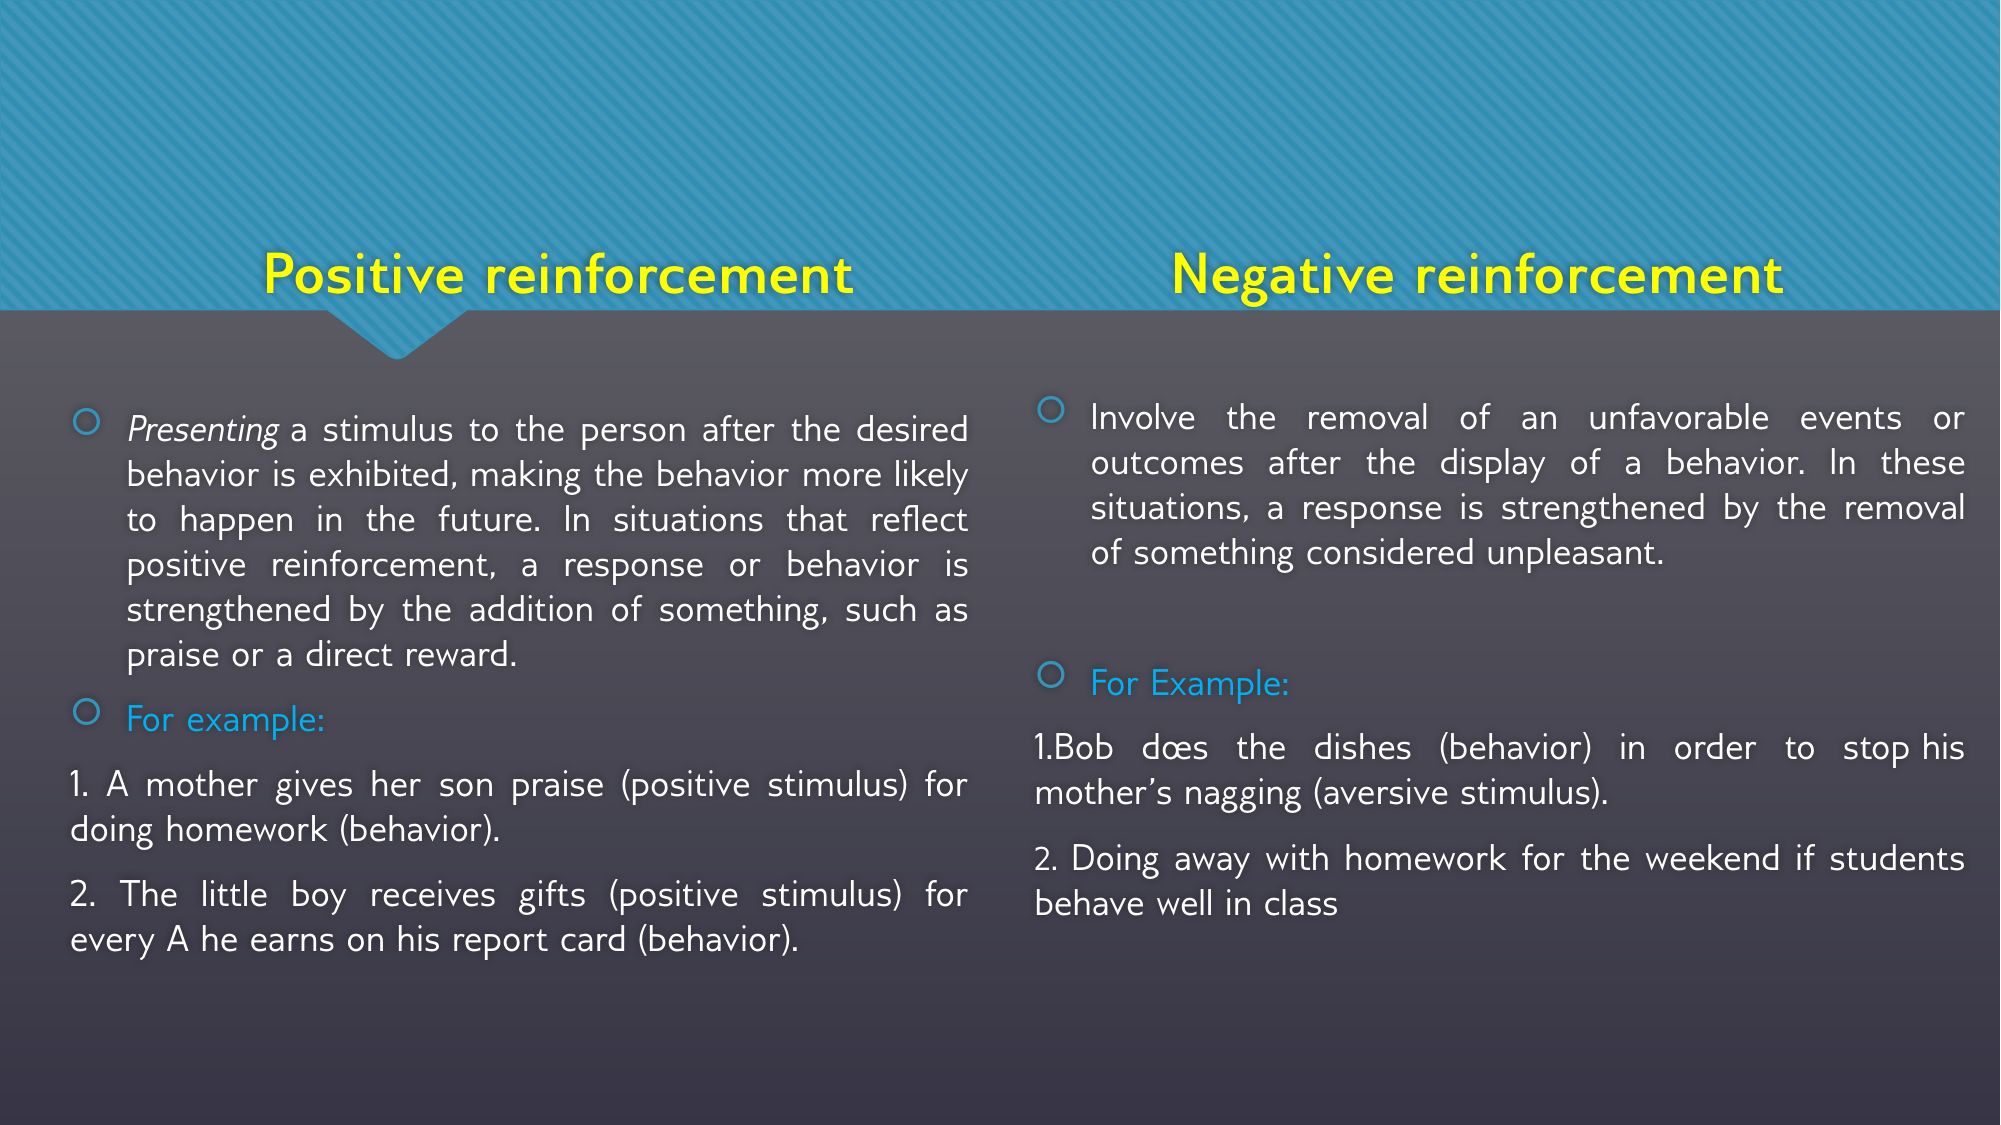

Positive reinforcement
Negative reinforcement
Involve the removal of an unfavorable events or outcomes after the display of a behavior. In these situations, a response is strengthened by the removal of something considered unpleasant.

For Example:
1.Bob does the dishes (behavior) in order to stop his mother’s nagging (aversive stimulus).
2. Doing away with homework for the weekend if students behave well in class
Presenting a stimulus to the person after the desired behavior is exhibited, making the behavior more likely to happen in the future. In situations that reflect positive reinforcement, a response or behavior is strengthened by the addition of something, such as praise or a direct reward.
For example:
1. A mother gives her son praise (positive stimulus) for doing homework (behavior).
2. The little boy receives gifts (positive stimulus) for every A he earns on his report card (behavior).